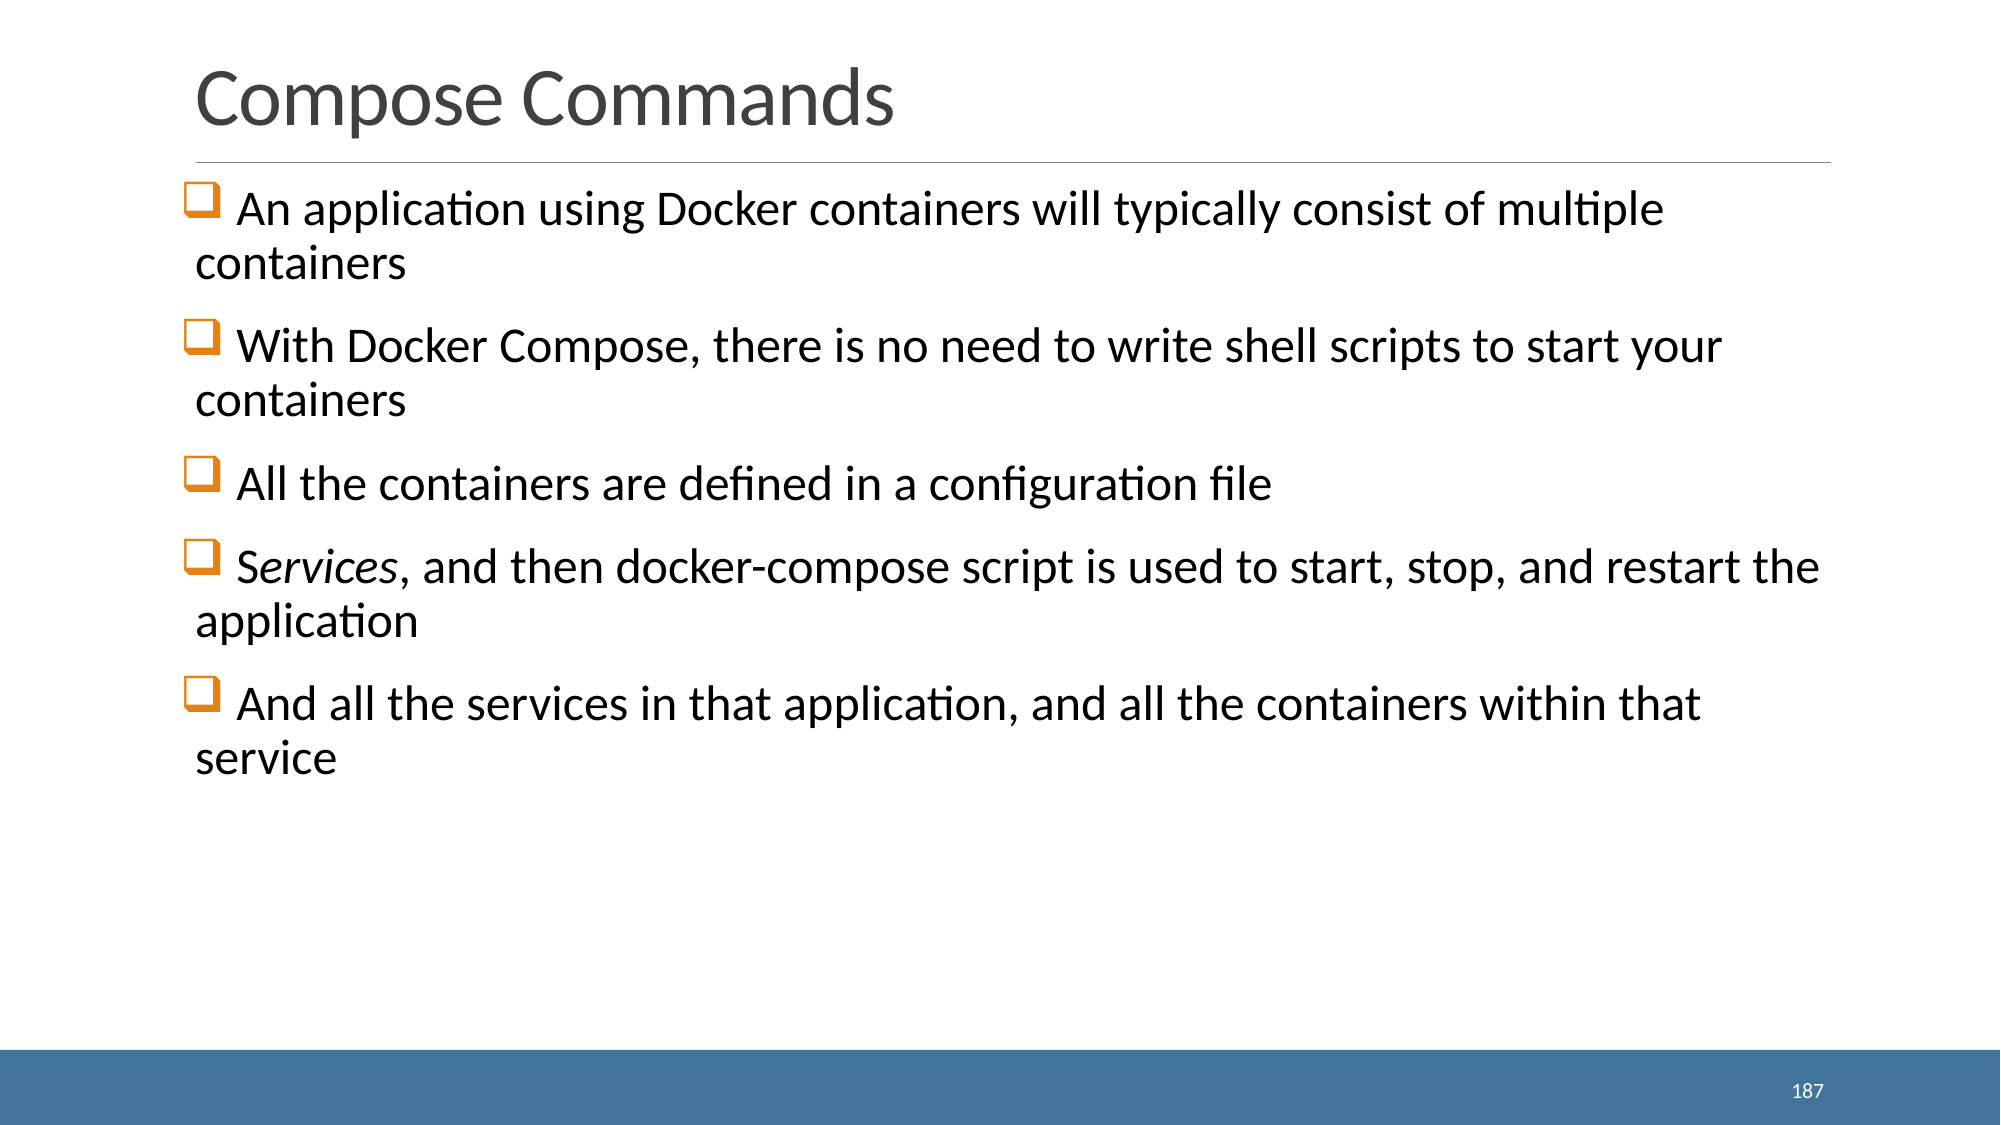

# Compose Commands
 An application using Docker containers will typically consist of multiple containers
 With Docker Compose, there is no need to write shell scripts to start your containers
 All the containers are defined in a configuration file
 Services, and then docker-compose script is used to start, stop, and restart the application
 And all the services in that application, and all the containers within that service

187